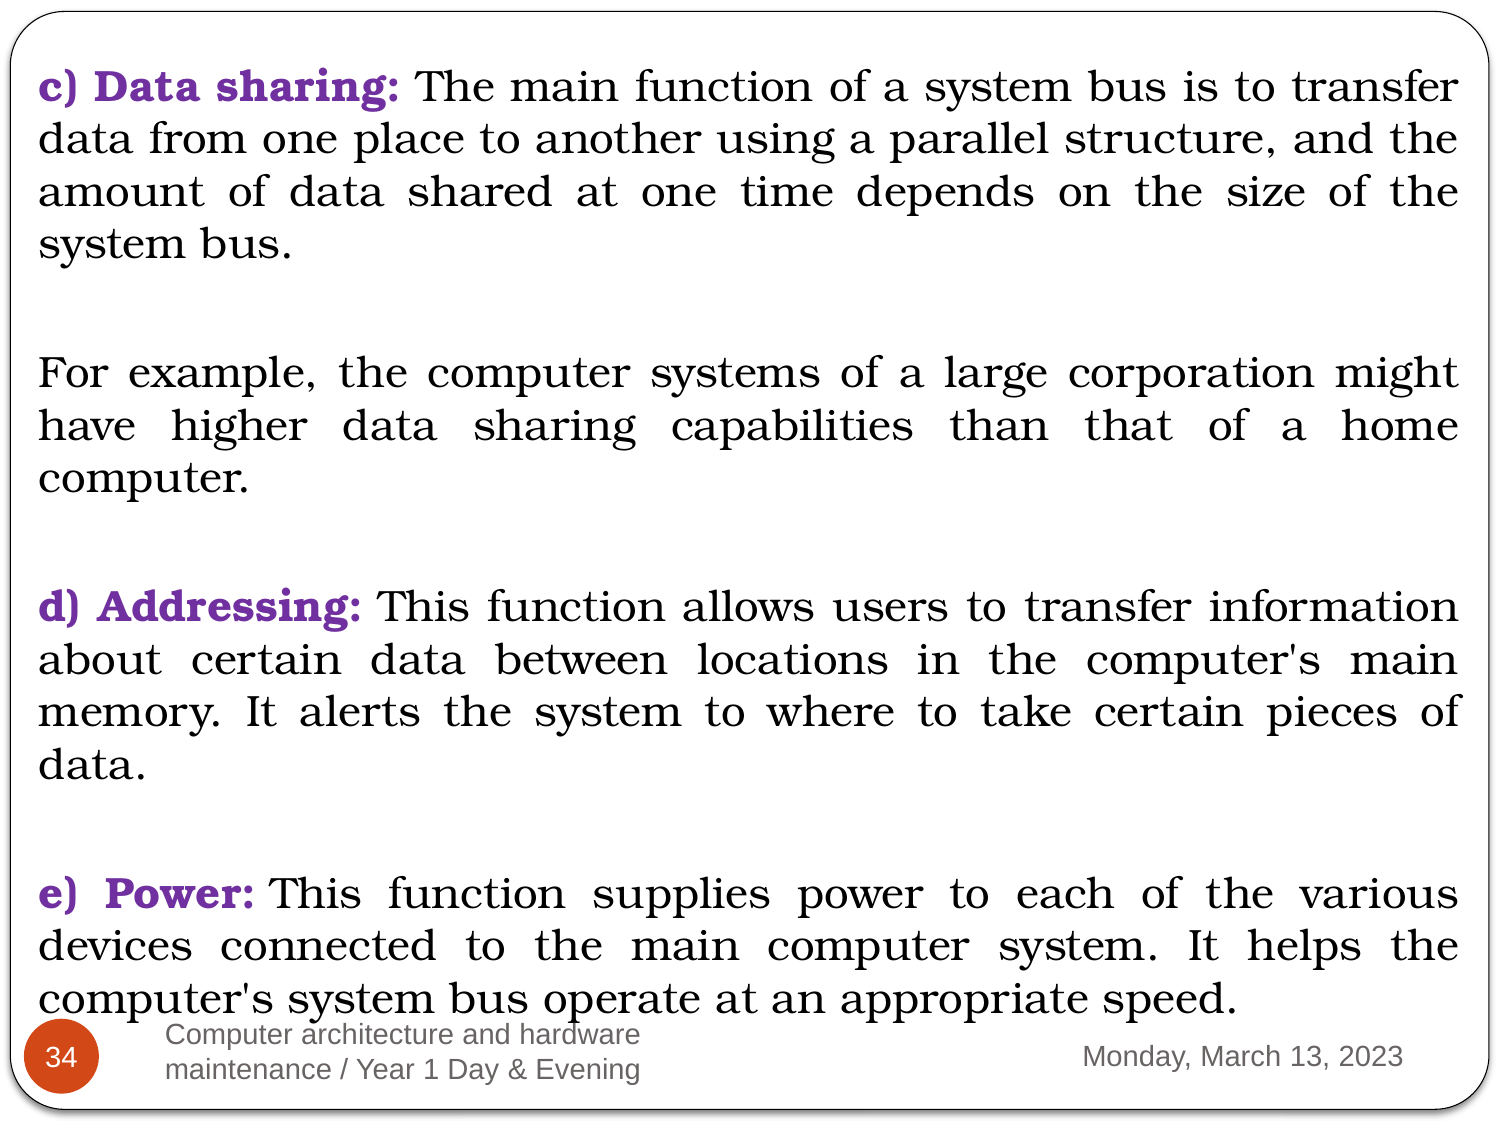

c) Data sharing: The main function of a system bus is to transfer data from one place to another using a parallel structure, and the amount of data shared at one time depends on the size of the system bus.

For example, the computer systems of a large corporation might have higher data sharing capabilities than that of a home computer.

d) Addressing: This function allows users to transfer information about certain data between locations in the computer's main memory. It alerts the system to where to take certain pieces of data.

e) Power: This function supplies power to each of the various devices connected to the main computer system. It helps the computer's system bus operate at an appropriate speed.

Computer architecture and hardware maintenance / Year 1 Day & Evening
Monday, March 13, 2023
34